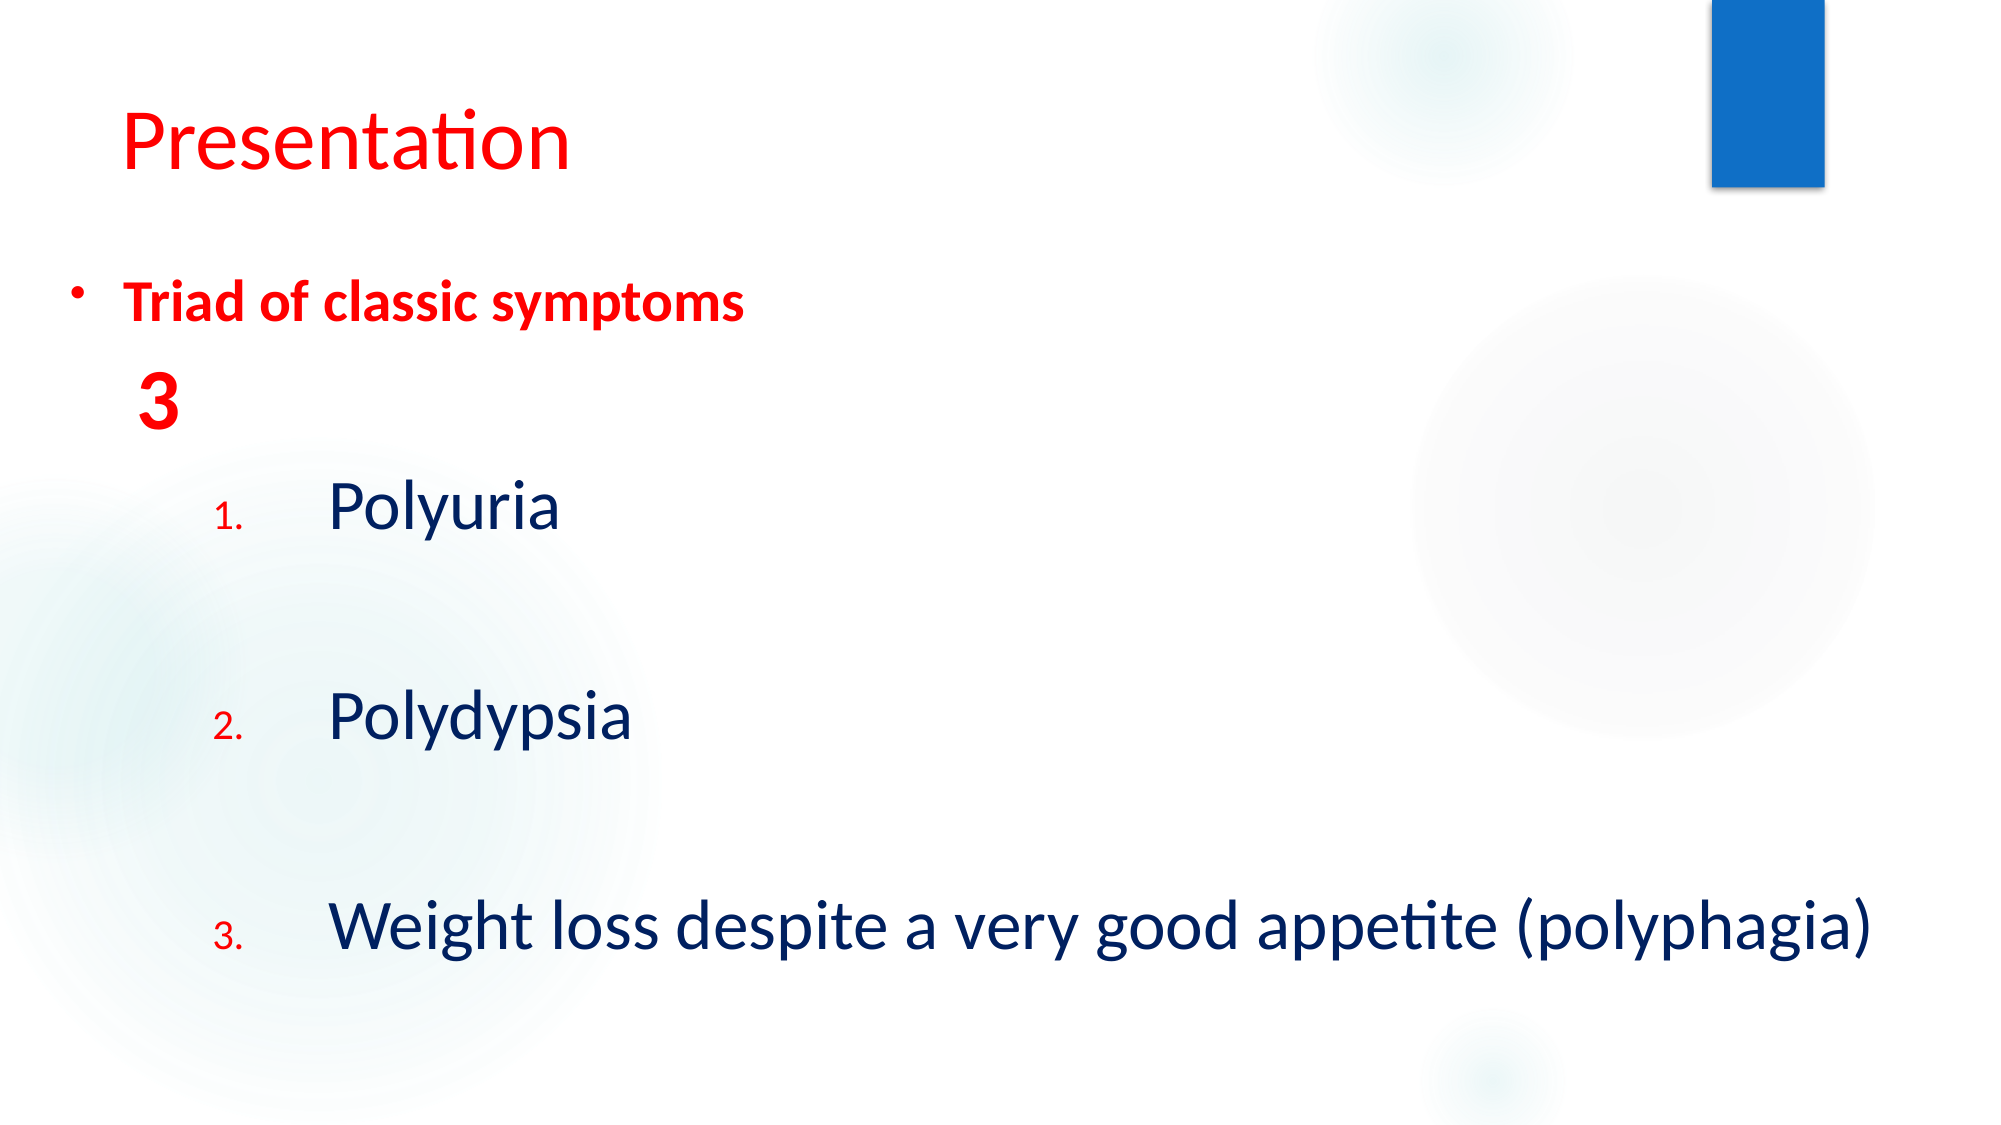

# Presentation
Triad of classic symptoms
					 3
Polyuria

Polydypsia

Weight loss despite a very good appetite (polyphagia)